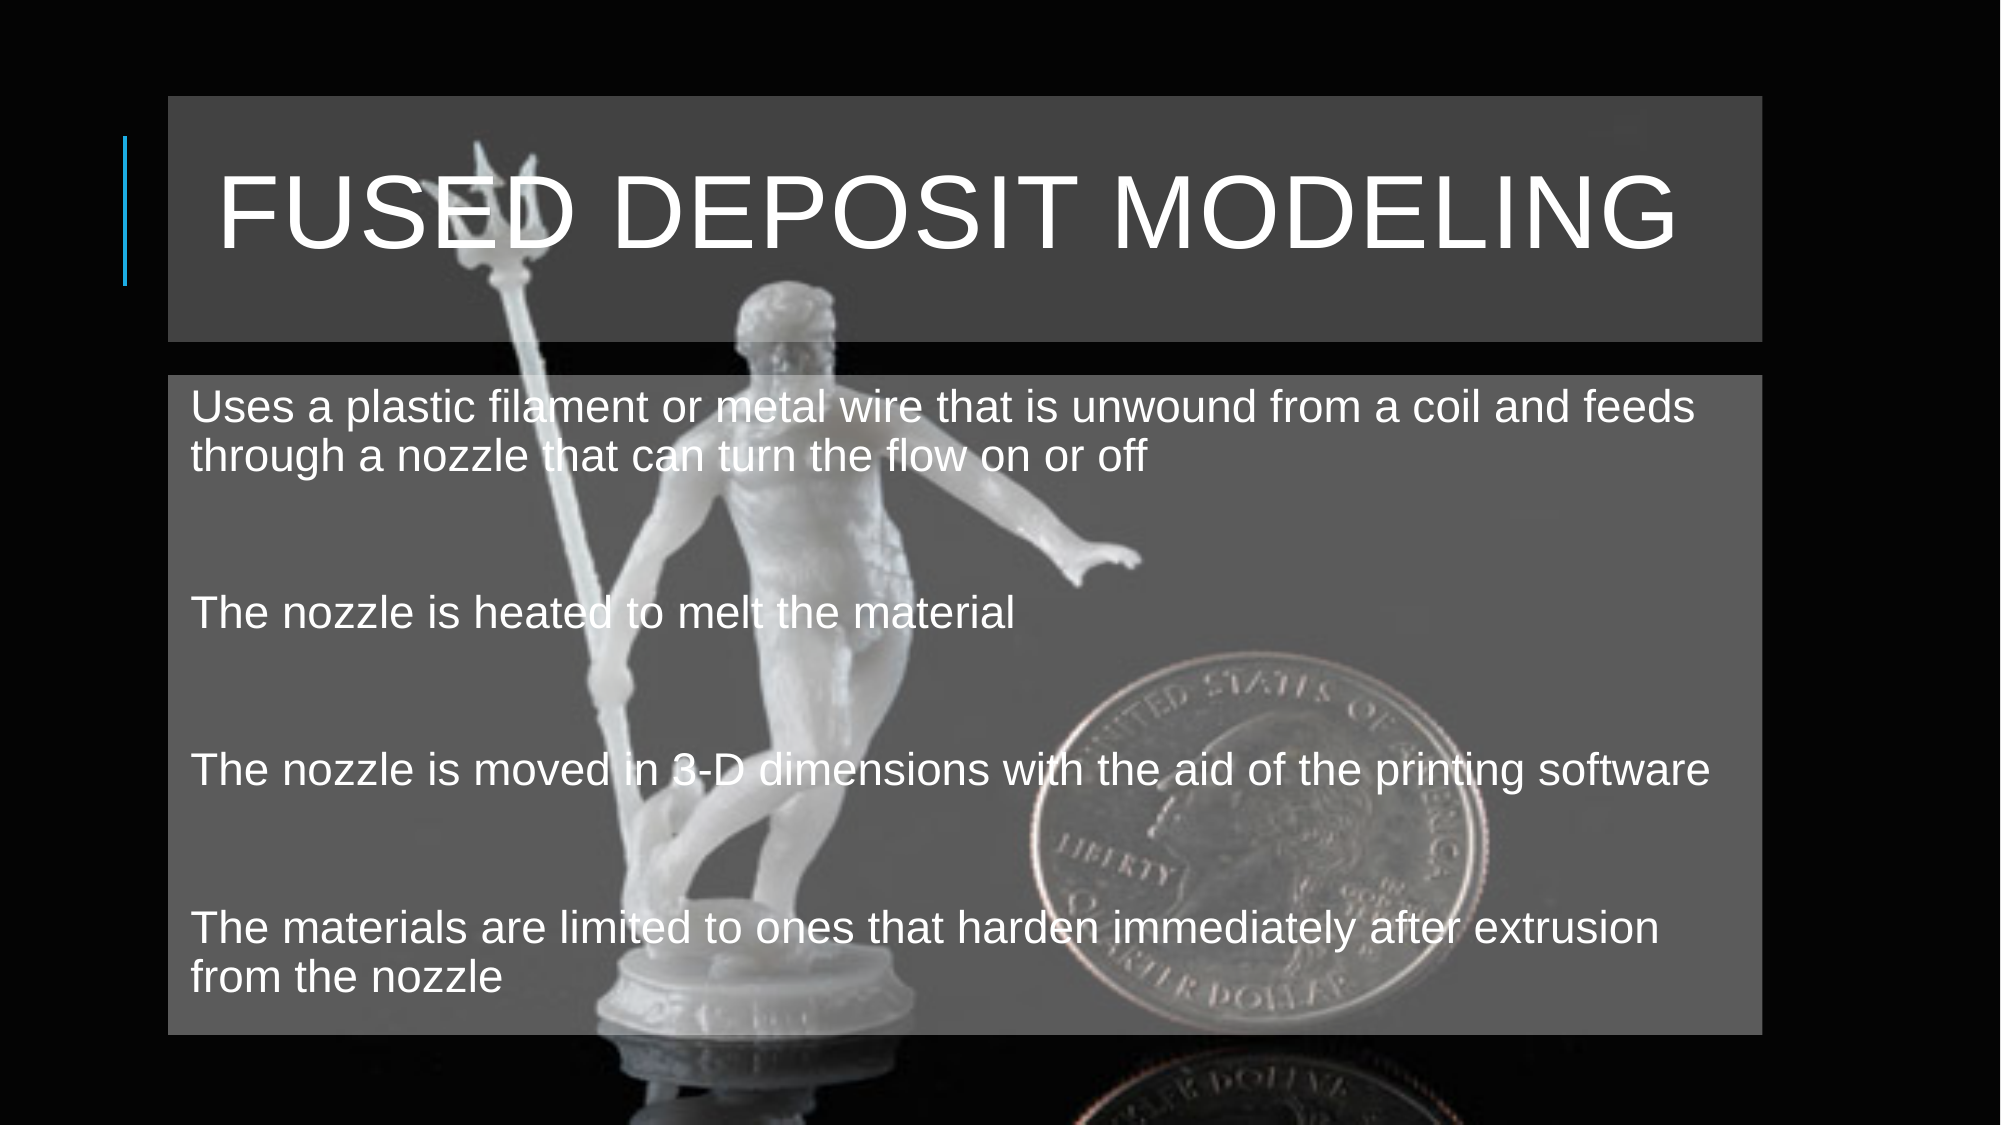

# Fused Deposit Modeling
Uses a plastic filament or metal wire that is unwound from a coil and feeds through a nozzle that can turn the flow on or off

The nozzle is heated to melt the material

The nozzle is moved in 3-D dimensions with the aid of the printing software

The materials are limited to ones that harden immediately after extrusion from the nozzle